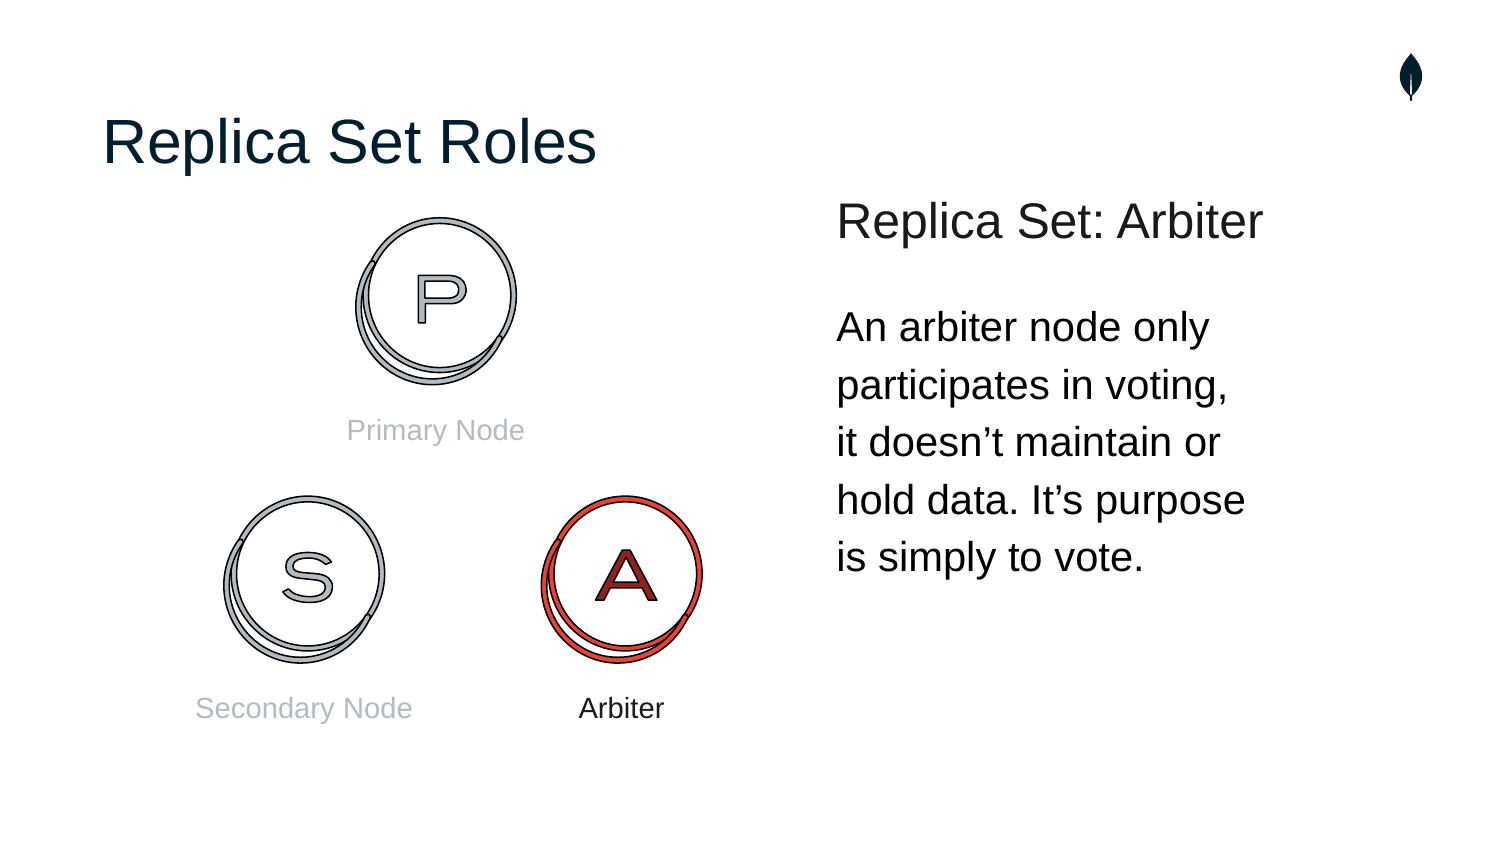

# Replica Set Roles
Replica Set: Arbiter

An arbiter node only participates in voting,
it doesn’t maintain or
hold data. It’s purpose
is simply to vote.

Primary Node

Secondary Node
Arbiter